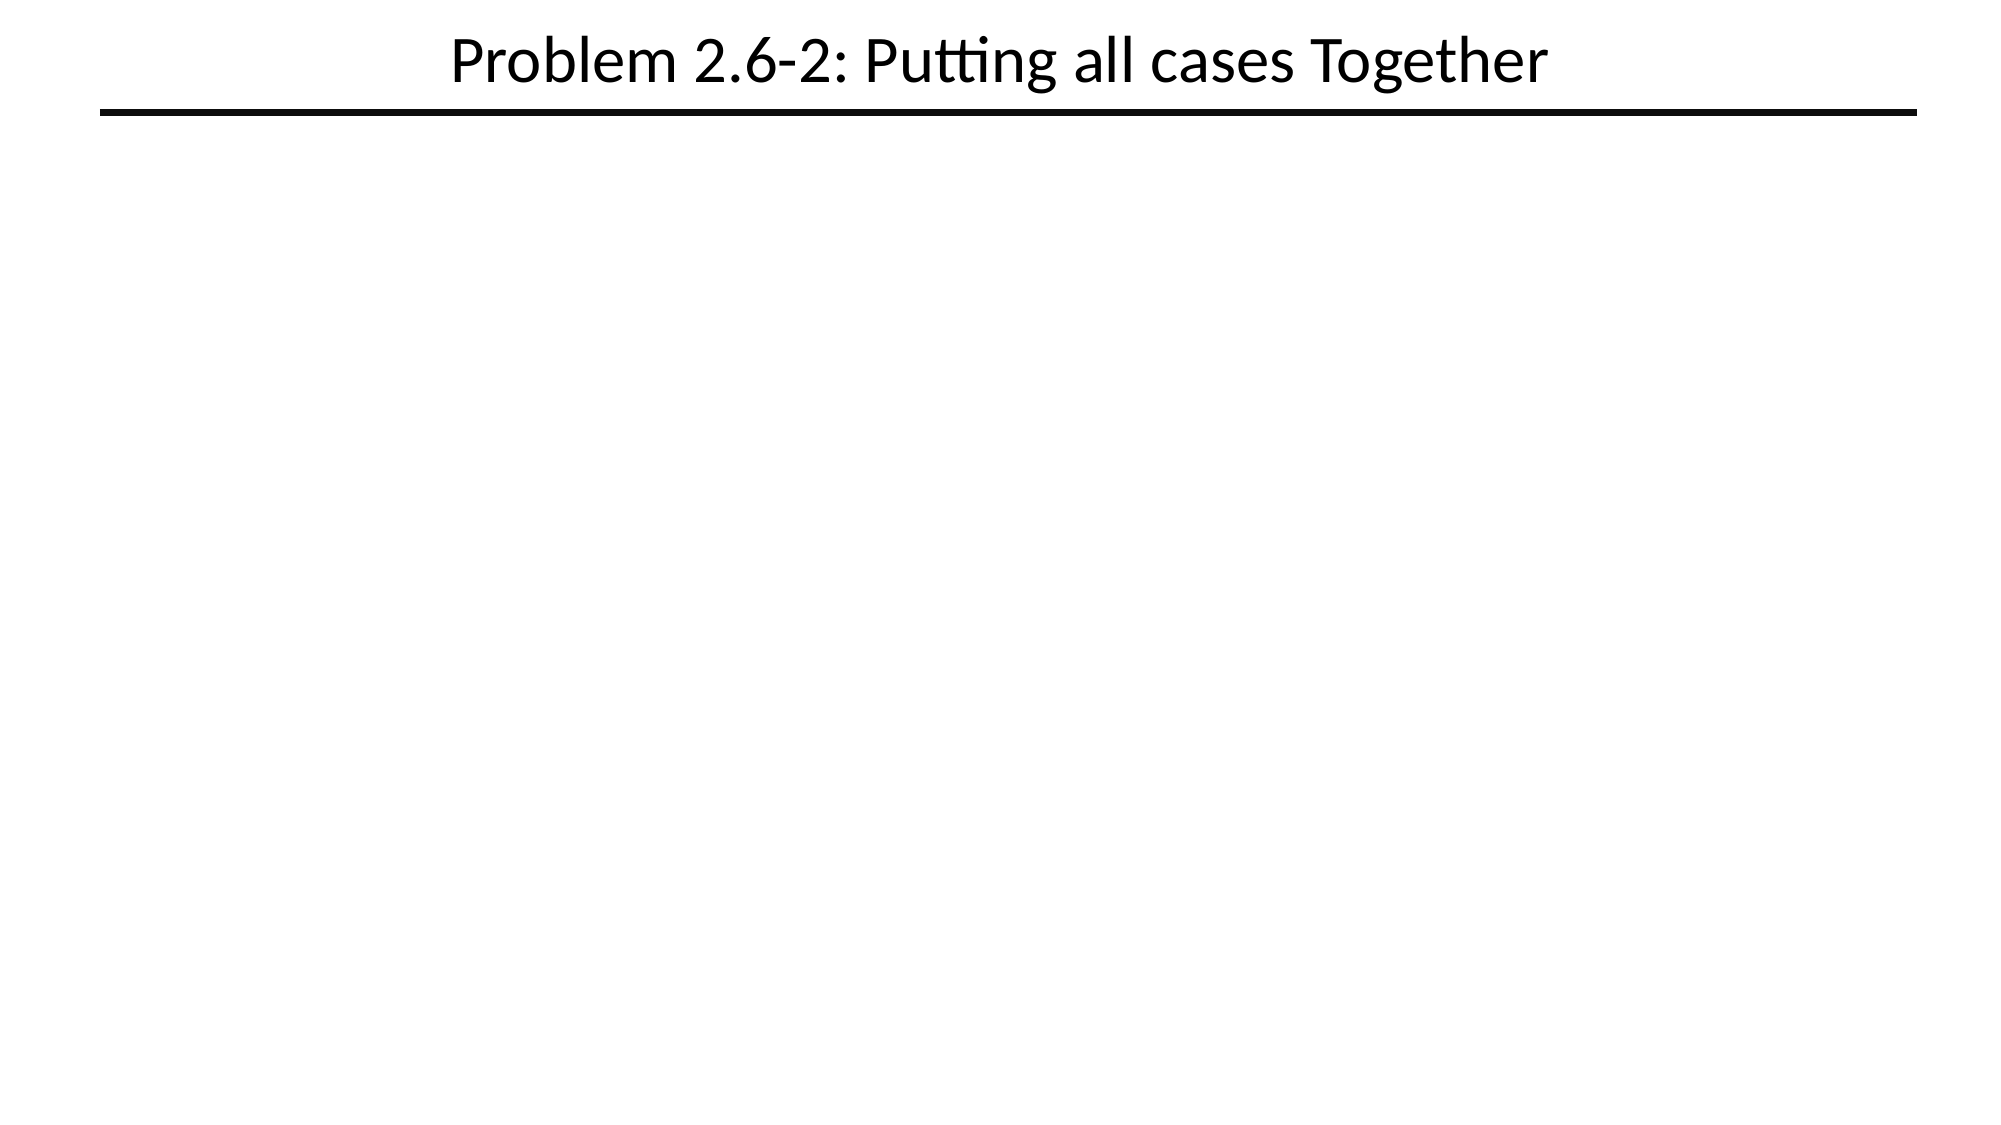

# Problem 2.6-2: Putting all cases Together